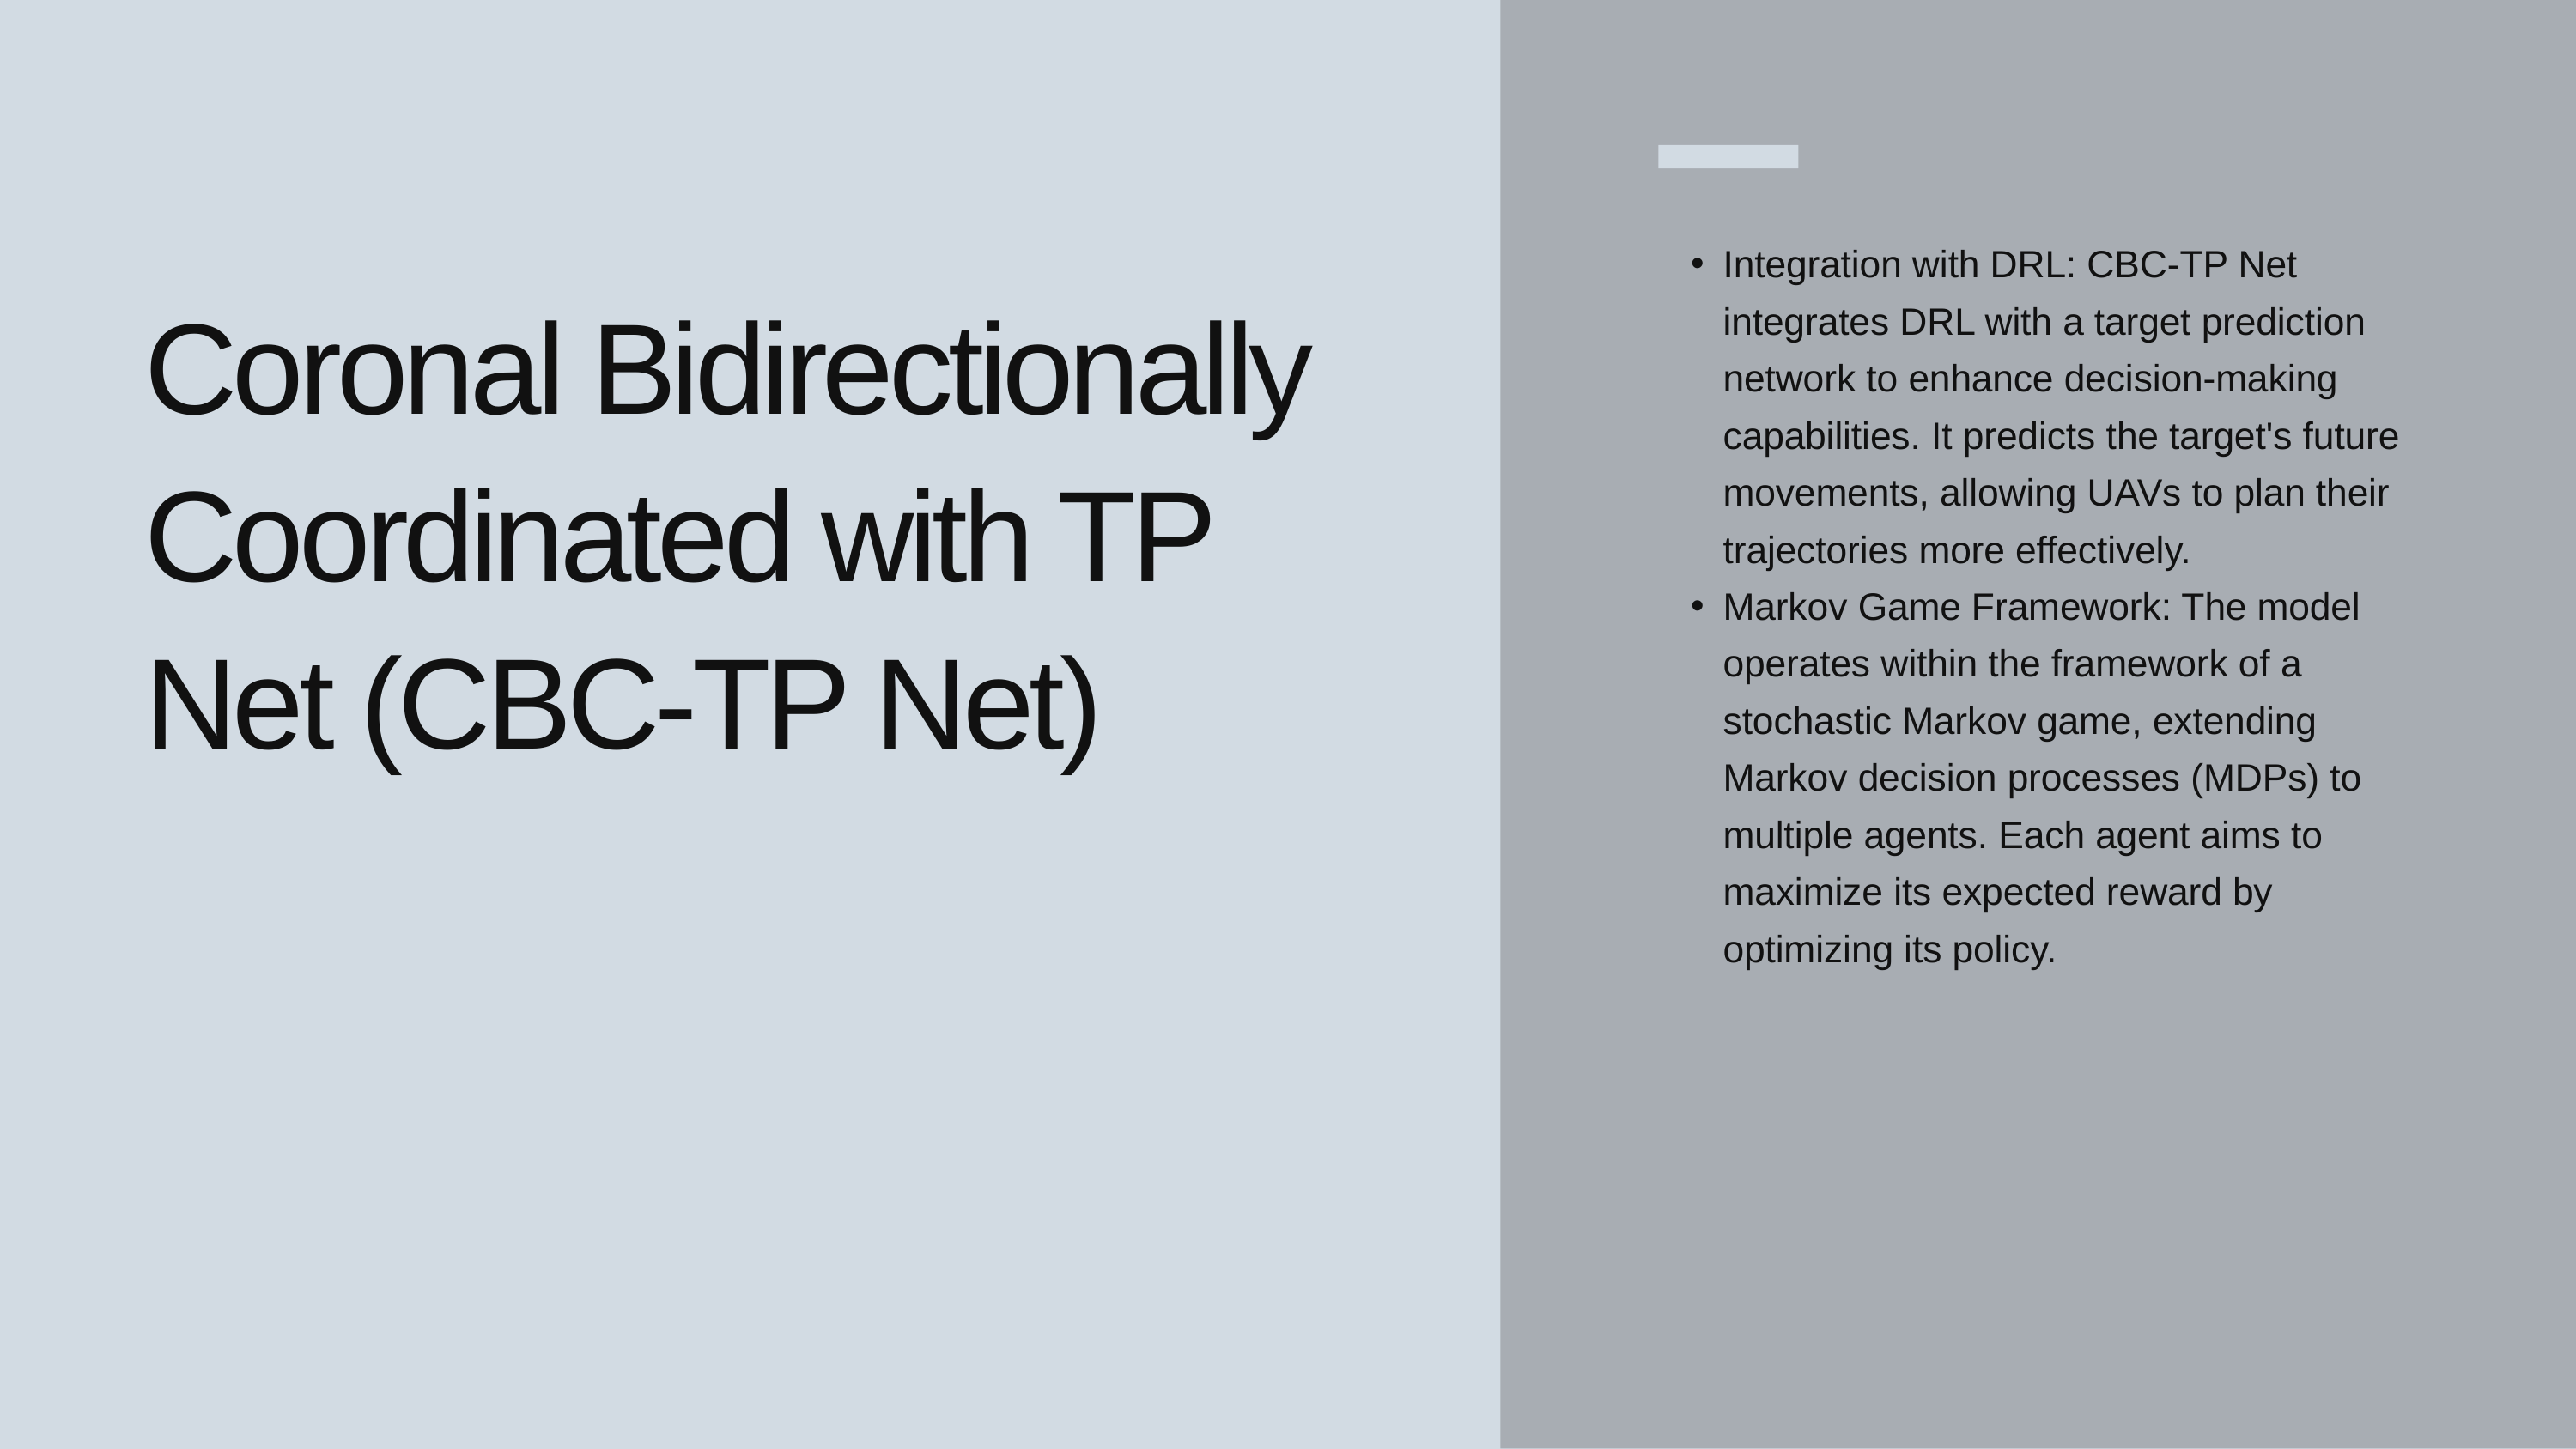

Integration with DRL: CBC-TP Net integrates DRL with a target prediction network to enhance decision-making capabilities. It predicts the target's future movements, allowing UAVs to plan their trajectories more effectively.
Markov Game Framework: The model operates within the framework of a stochastic Markov game, extending Markov decision processes (MDPs) to multiple agents. Each agent aims to maximize its expected reward by optimizing its policy.
Coronal Bidirectionally Coordinated with TP Net (CBC-TP Net)